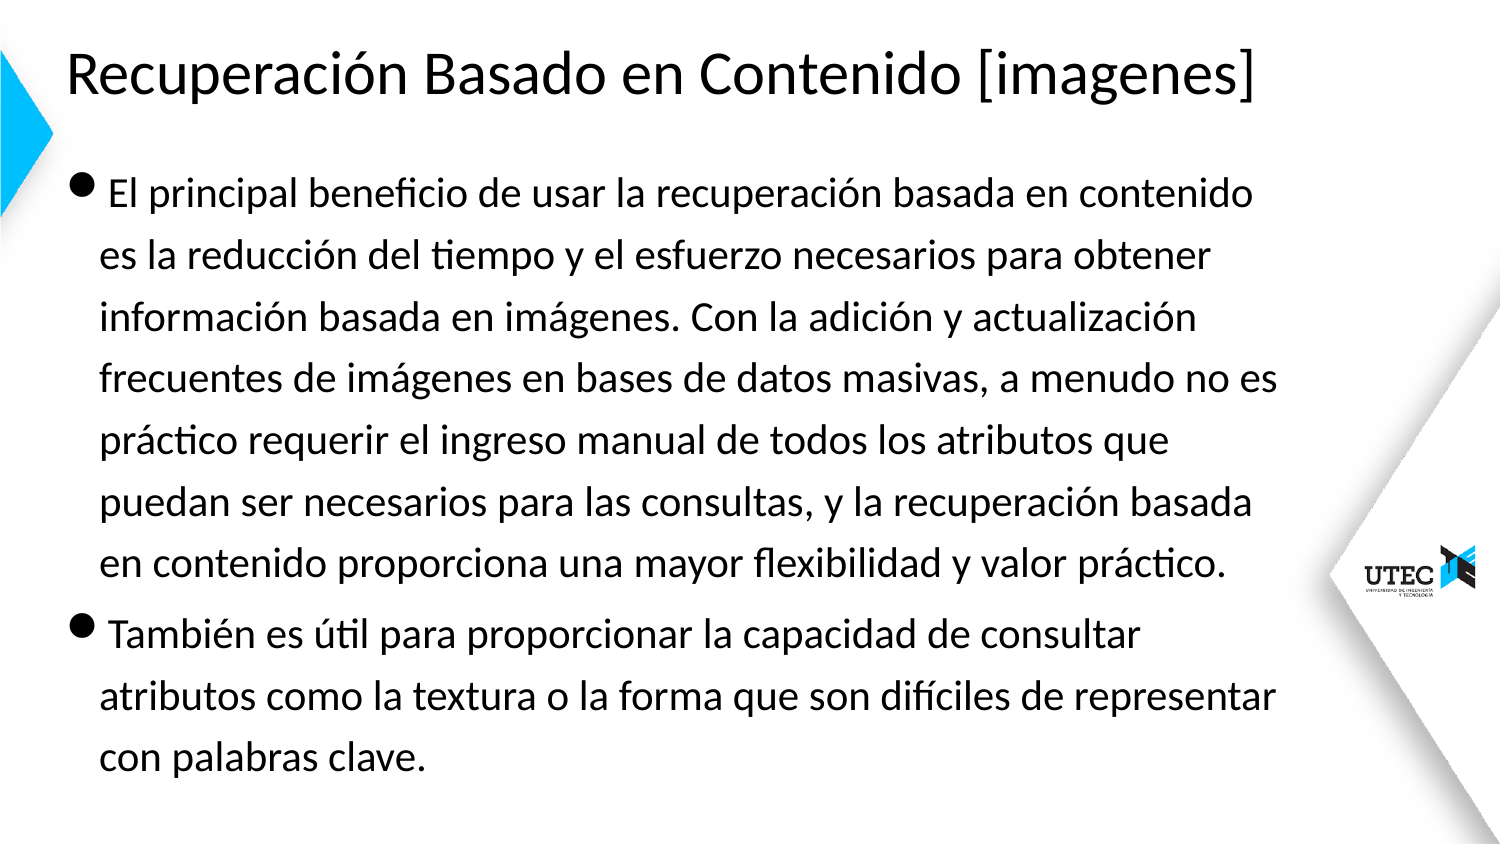

# Recuperación Basado en Contenido [imagenes]
El principal beneficio de usar la recuperación basada en contenido es la reducción del tiempo y el esfuerzo necesarios para obtener información basada en imágenes. Con la adición y actualización frecuentes de imágenes en bases de datos masivas, a menudo no es práctico requerir el ingreso manual de todos los atributos que puedan ser necesarios para las consultas, y la recuperación basada en contenido proporciona una mayor flexibilidad y valor práctico.
También es útil para proporcionar la capacidad de consultar atributos como la textura o la forma que son difíciles de representar con palabras clave.